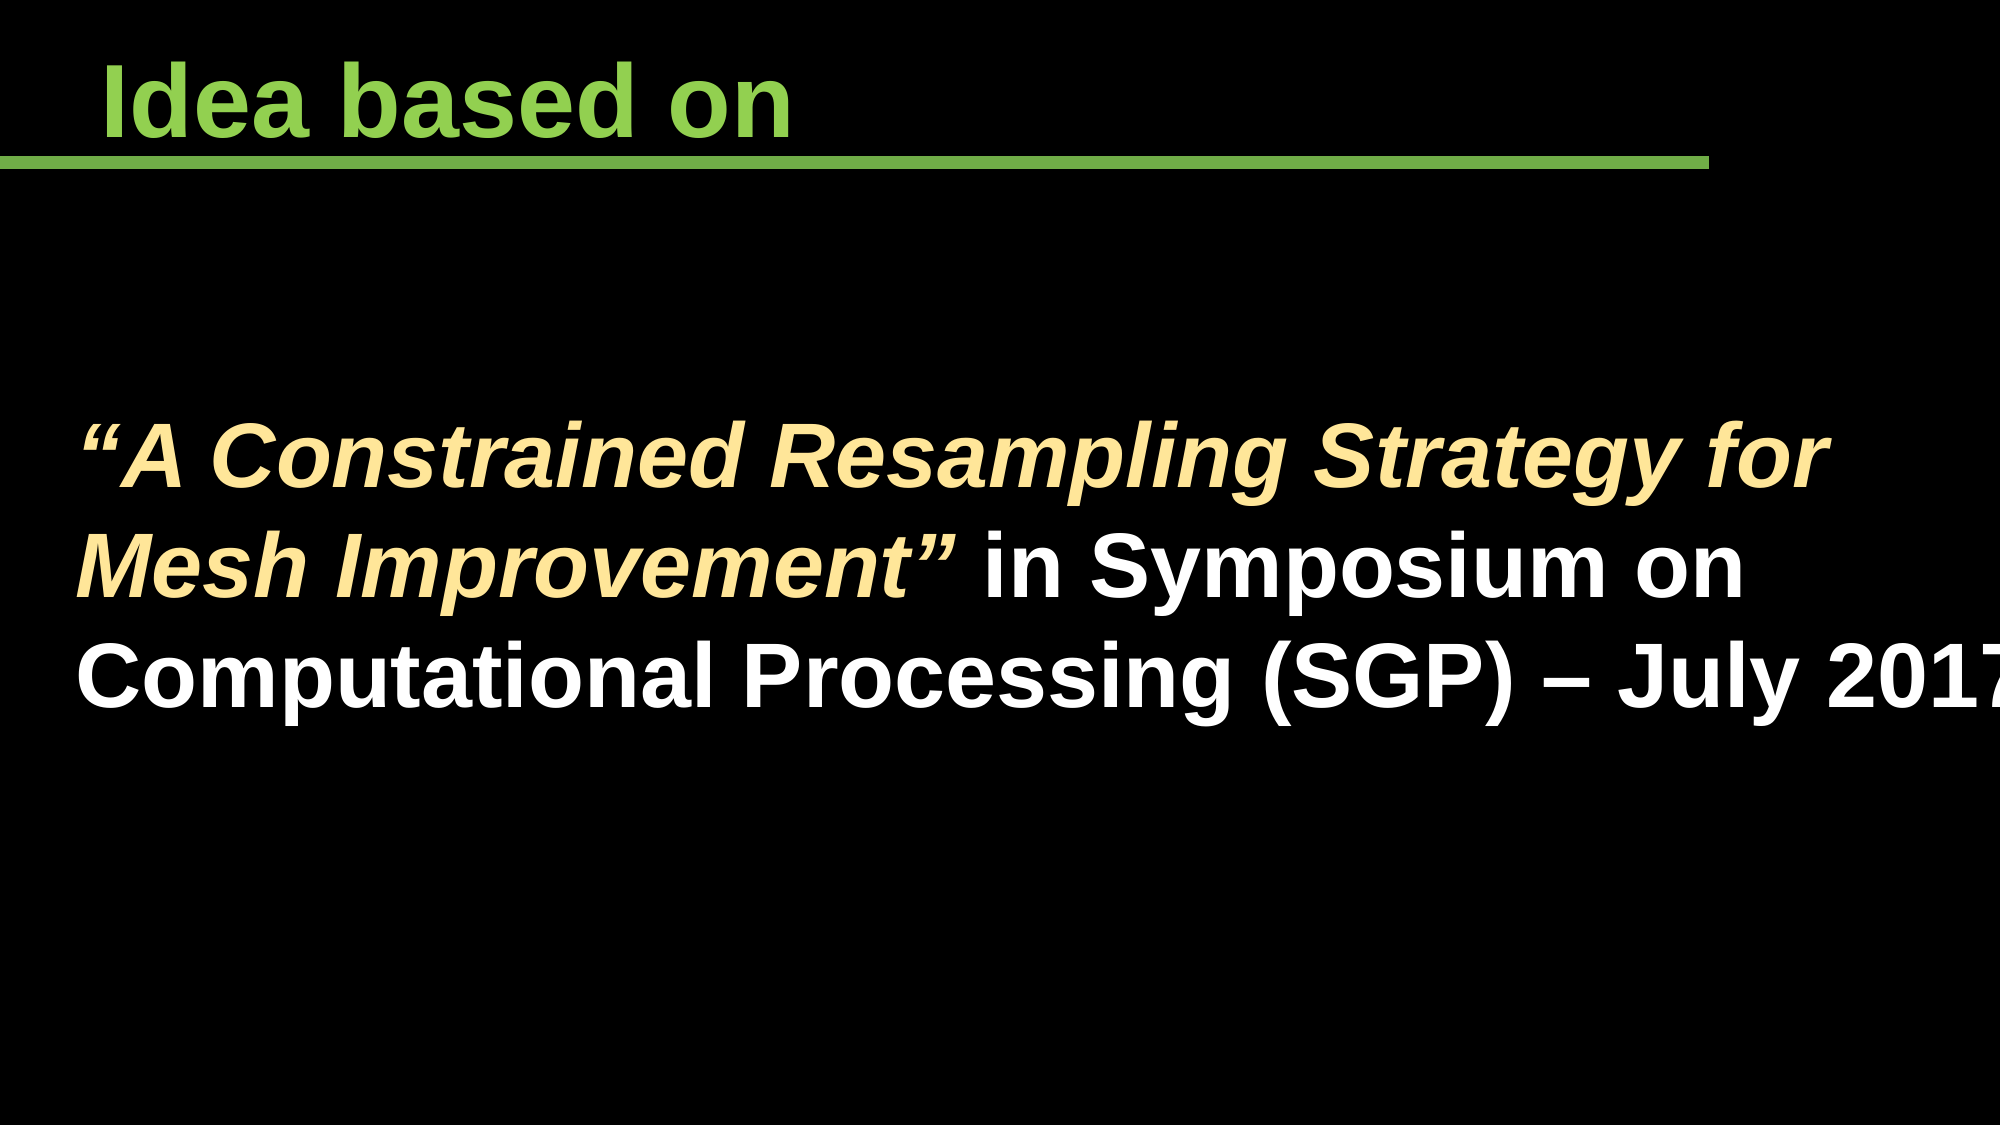

Idea based on
“A Constrained Resampling Strategy for Mesh Improvement” in Symposium on Computational Processing (SGP) – July 2017